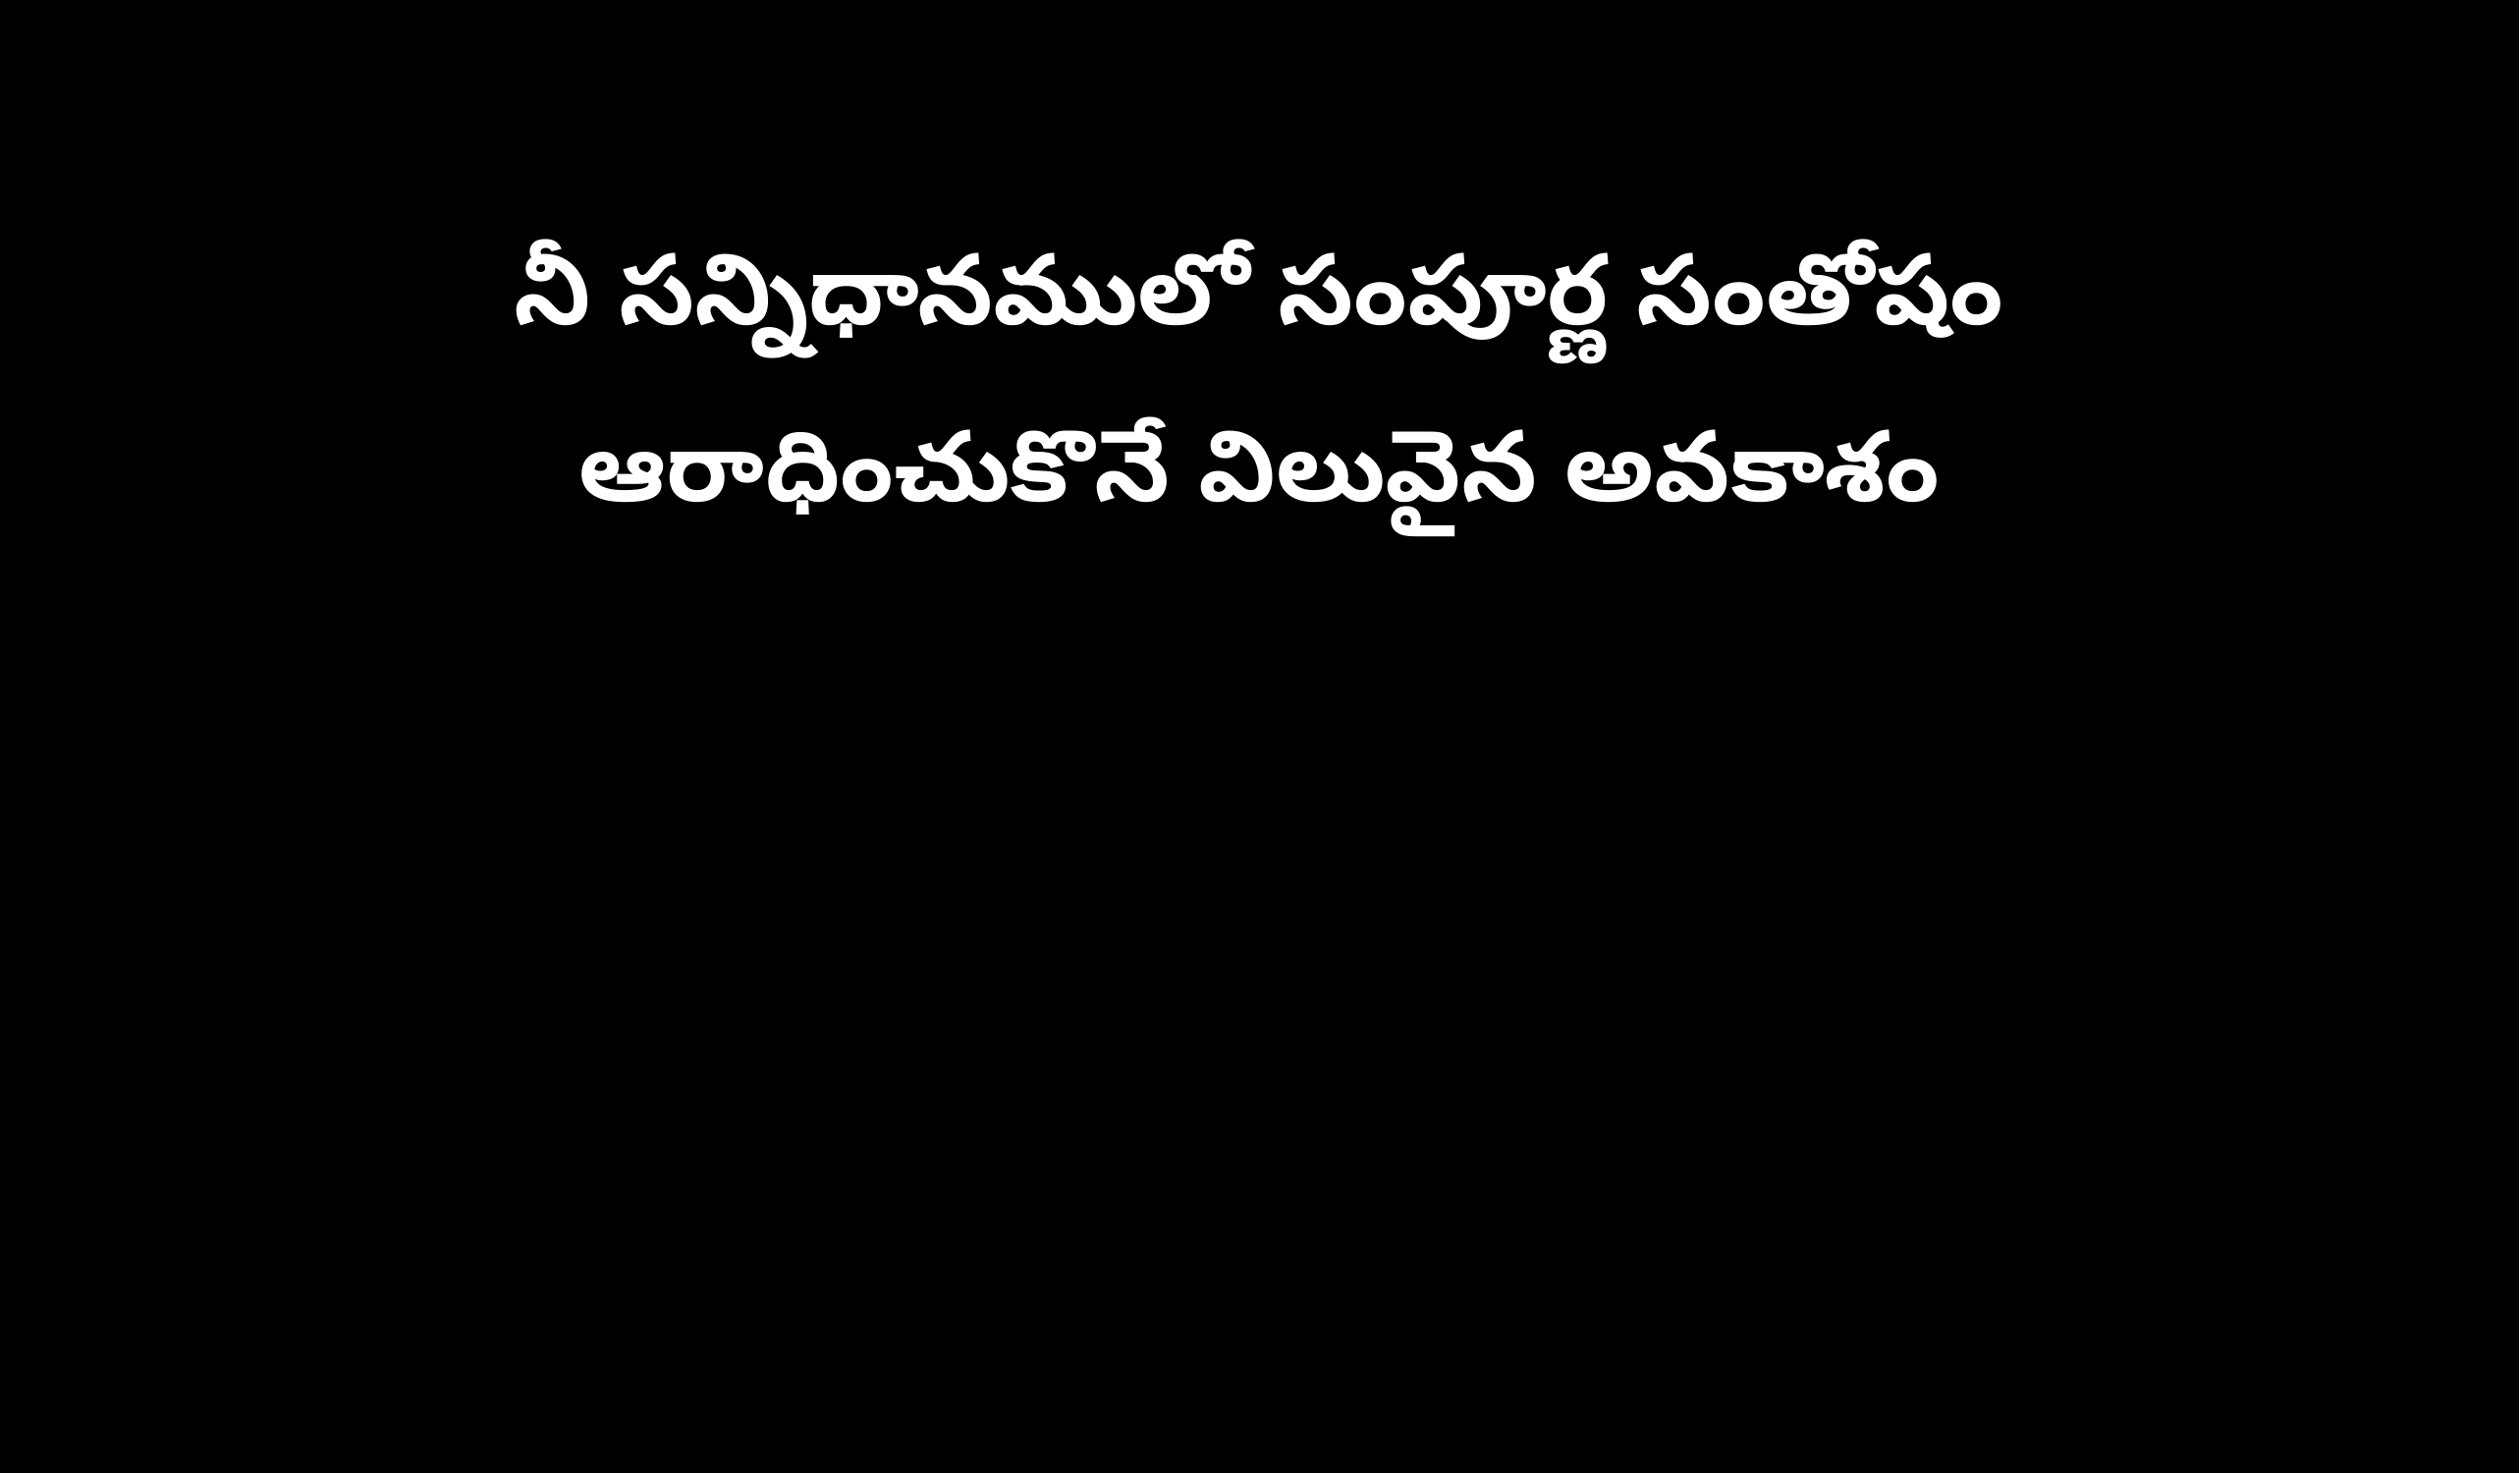

నీ సన్నిధానములో సంపూర్ణ సంతోషం
ఆరాధించుకొనే విలువైన అవకాశం